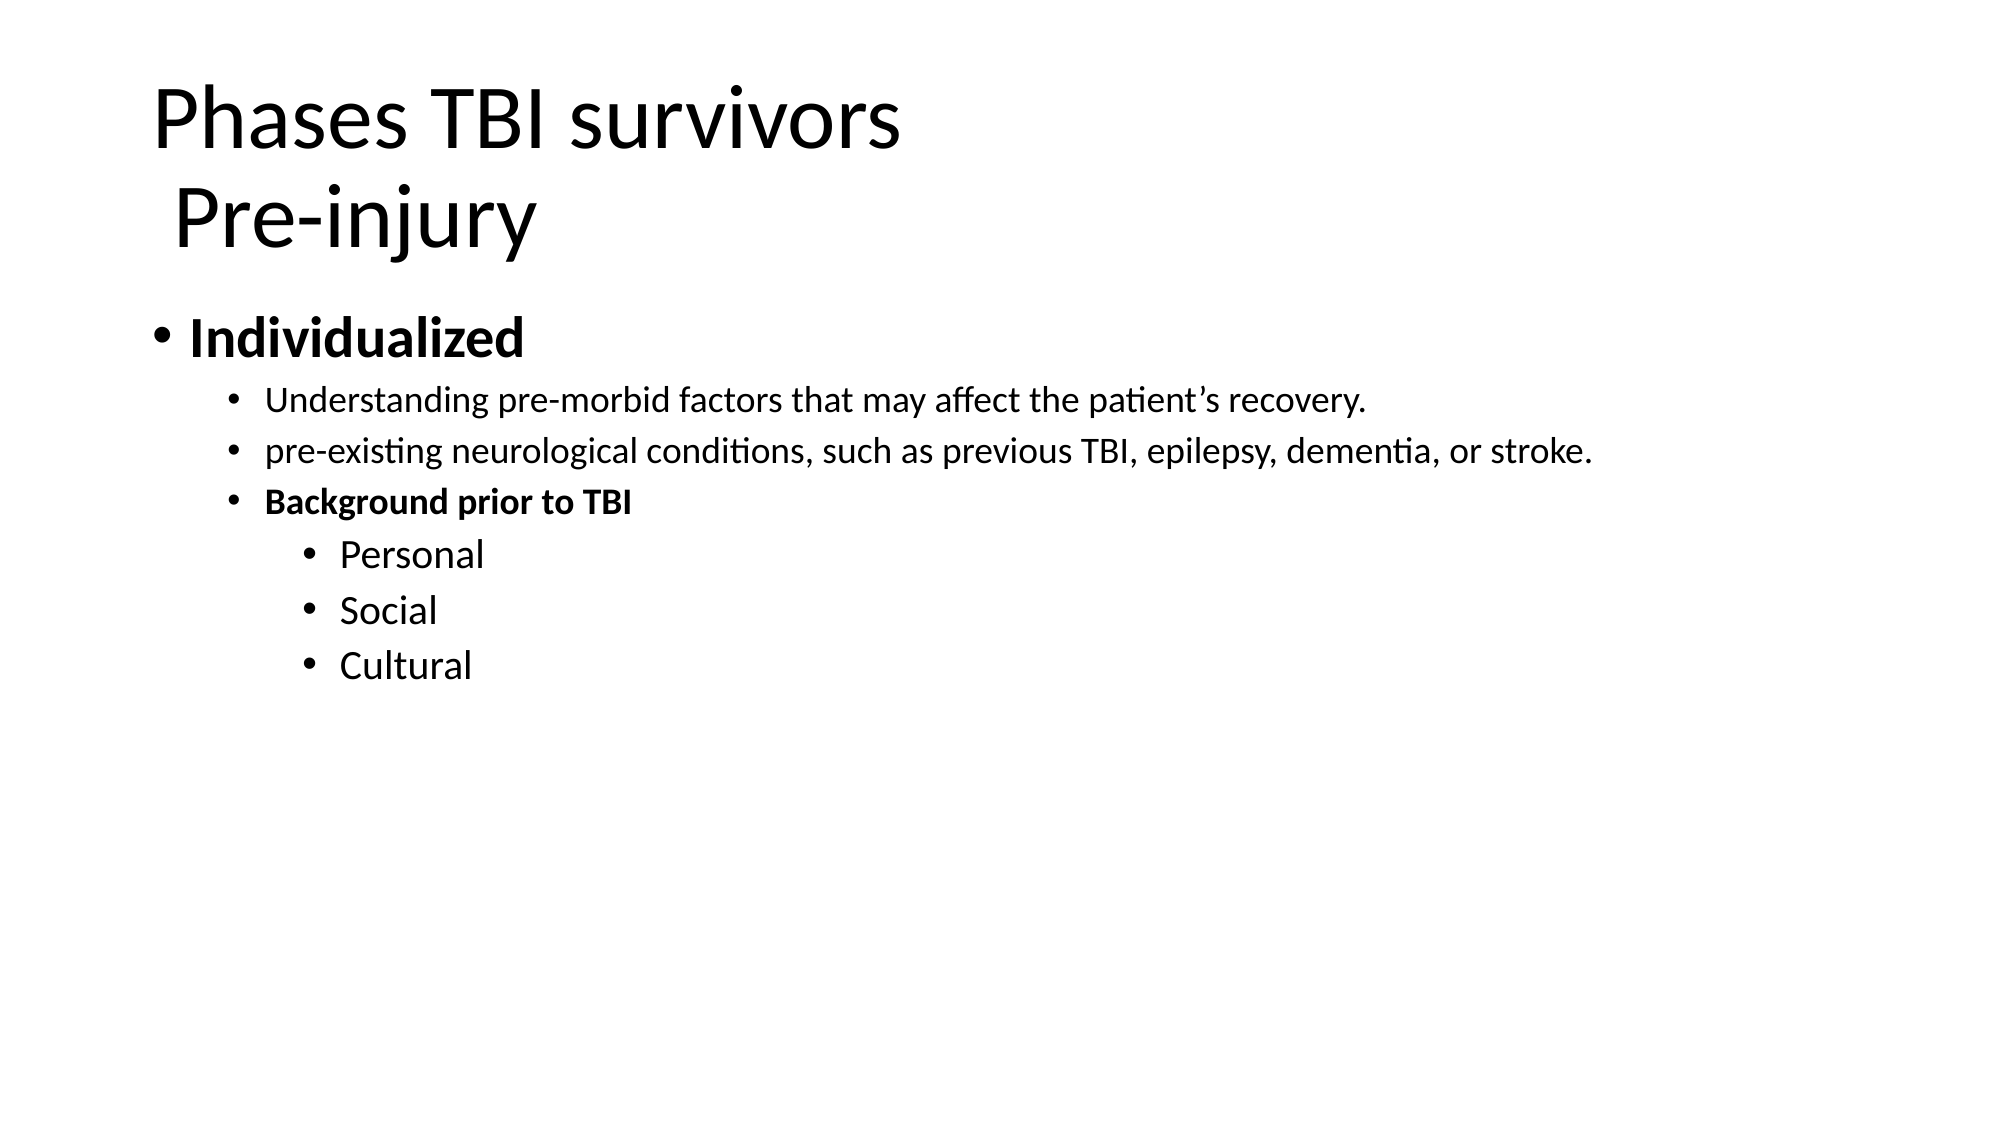

# Phases TBI survivors Pre-injury
Individualized
Understanding pre-morbid factors that may affect the patient’s recovery.
pre-existing neurological conditions, such as previous TBI, epilepsy, dementia, or stroke.
Background prior to TBI
Personal
Social
Cultural